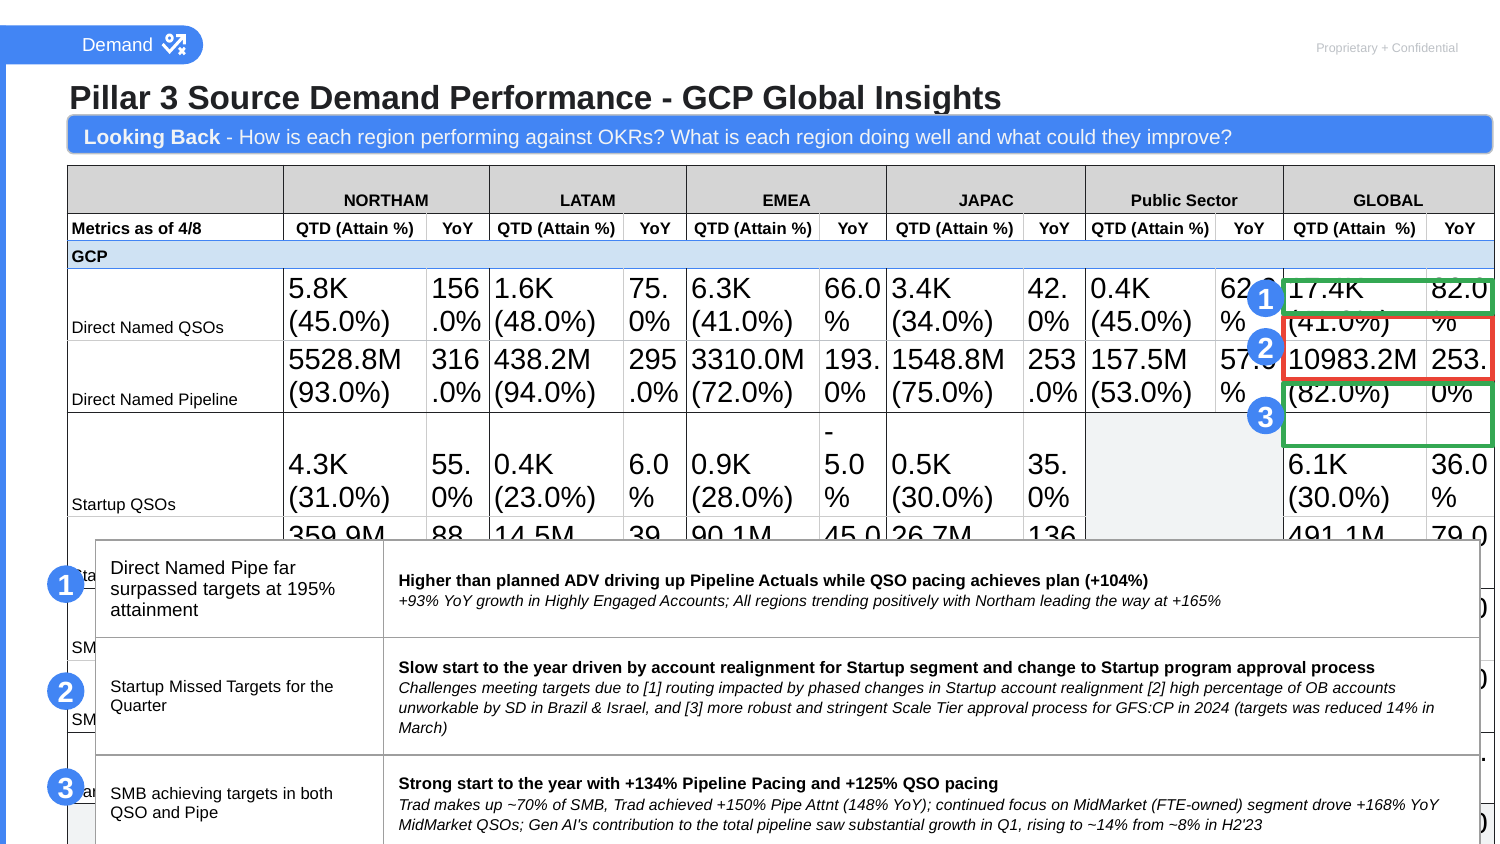

Demand

Pillar 3 Source Demand Performance - GCP Global Insights
Looking Back - How is each region performing against OKRs? What is each region doing well and what could they improve?
|  | NORTHAM |  | LATAM |  | EMEA |  | JAPAC |  | Public Sector |  | GLOBAL |  |
| --- | --- | --- | --- | --- | --- | --- | --- | --- | --- | --- | --- | --- |
| Metrics as of 4/8 | QTD (Attain %) | YoY | QTD (Attain %) | YoY | QTD (Attain %) | YoY | QTD (Attain %) | YoY | QTD (Attain %) | YoY | QTD (Attain %) | YoY |
| GCP |  |  |  |  |  |  |  |  |  |  |  |  |
| Direct Named QSOs | 5.8K (45.0%) | 156.0% | 1.6K (48.0%) | 75.0% | 6.3K (41.0%) | 66.0% | 3.4K (34.0%) | 42.0% | 0.4K (45.0%) | 62.0% | 17.4K (41.0%) | 82.0% |
| Direct Named Pipeline | 5528.8M (93.0%) | 316.0% | 438.2M (94.0%) | 295.0% | 3310.0M (72.0%) | 193.0% | 1548.8M (75.0%) | 253.0% | 157.5M (53.0%) | 57.0% | 10983.2M (82.0%) | 253.0% |
| Startup QSOs | 4.3K (31.0%) | 55.0% | 0.4K (23.0%) | 6.0% | 0.9K (28.0%) | -5.0% | 0.5K (30.0%) | 35.0% | () |  | 6.1K (30.0%) | 36.0% |
| Startup Pipeline | 359.9M (40.0%) | 88.0% | 14.5M (25.0%) | 39.0% | 90.1M (45.0%) | 45.0% | 26.7M (37.0%) | 136.0% | () |  | 491.1M (40.0%) | 79.0% |
| SMB QSOs | 3.5K (48.0%) | 162.0% | 1.9K (39.0%) | 41.0% | 5.0K (41.0%) | 57.0% | 3.2K (38.0%) | 39.0% | () |  | 13.6K (42.0%) | 66.0% |
| SMB Pipeline | 186.7M (57.0%) | 179.0% | 44.0M (30.0%) | 76.0% | 184.1M (41.0%) | 55.0% | 106.3M (46.0%) | 85.0% | () |  | 521.1M (45.0%) | 94.0% |
| Partner Pipeline | 636.8M (33.0%) | 92.0% | 184.2M (52.0%) | 106.0% | 633.8M (67.0%) | 179.0% | 506.2M (55.0%) | 130.0% | 33.1M (60.0%) | 128.0% | 1994.1M (47.0%) | 126.0% |
| GCP Direct QSOs | 13.6K (40.0%) | 113.0% | 3.8K (40.0%) | 48.0% | 12.1K (39.0%) | 54.0% | 7.1K (35.0%) | 40.0% | 0.4K (45.0%) | 62.0% | 37.0K (39.0%) | 67.0% |
| GCP Direct + Partner Pipe | 6712.3M (74.0%) | 250.0% | 680.8M (67.0%) | 189.0% | 4218.0M (68.0%) | 175.0% | 2187.9M (66.0%) | 201.0% | 190.6M (54.0%) | 66.0% | 13989.5M (70.0%) | 209.0% |
1

2

3
| Direct Named Pipe far surpassed targets at 195% attainment | Higher than planned ADV driving up Pipeline Actuals while QSO pacing achieves plan (+104%) +93% YoY growth in Highly Engaged Accounts; All regions trending positively with Northam leading the way at +165% |
| --- | --- |
| Startup Missed Targets for the Quarter | Slow start to the year driven by account realignment for Startup segment and change to Startup program approval process Challenges meeting targets due to [1] routing impacted by phased changes in Startup account realignment [2] high percentage of OB accounts unworkable by SD in Brazil & Israel, and [3] more robust and stringent Scale Tier approval process for GFS:CP in 2024 (targets was reduced 14% in March) |
| SMB achieving targets in both QSO and Pipe | Strong start to the year with +134% Pipeline Pacing and +125% QSO pacing Trad makes up ~70% of SMB, Trad achieved +150% Pipe Attnt (148% YoY); continued focus on MidMarket (FTE-owned) segment drove +168% YoY MidMarket QSOs; Gen AI's contribution to the total pipeline saw substantial growth in Q1, rising to ~14% from ~8% in H2'23 |
1
2
3
Data Source